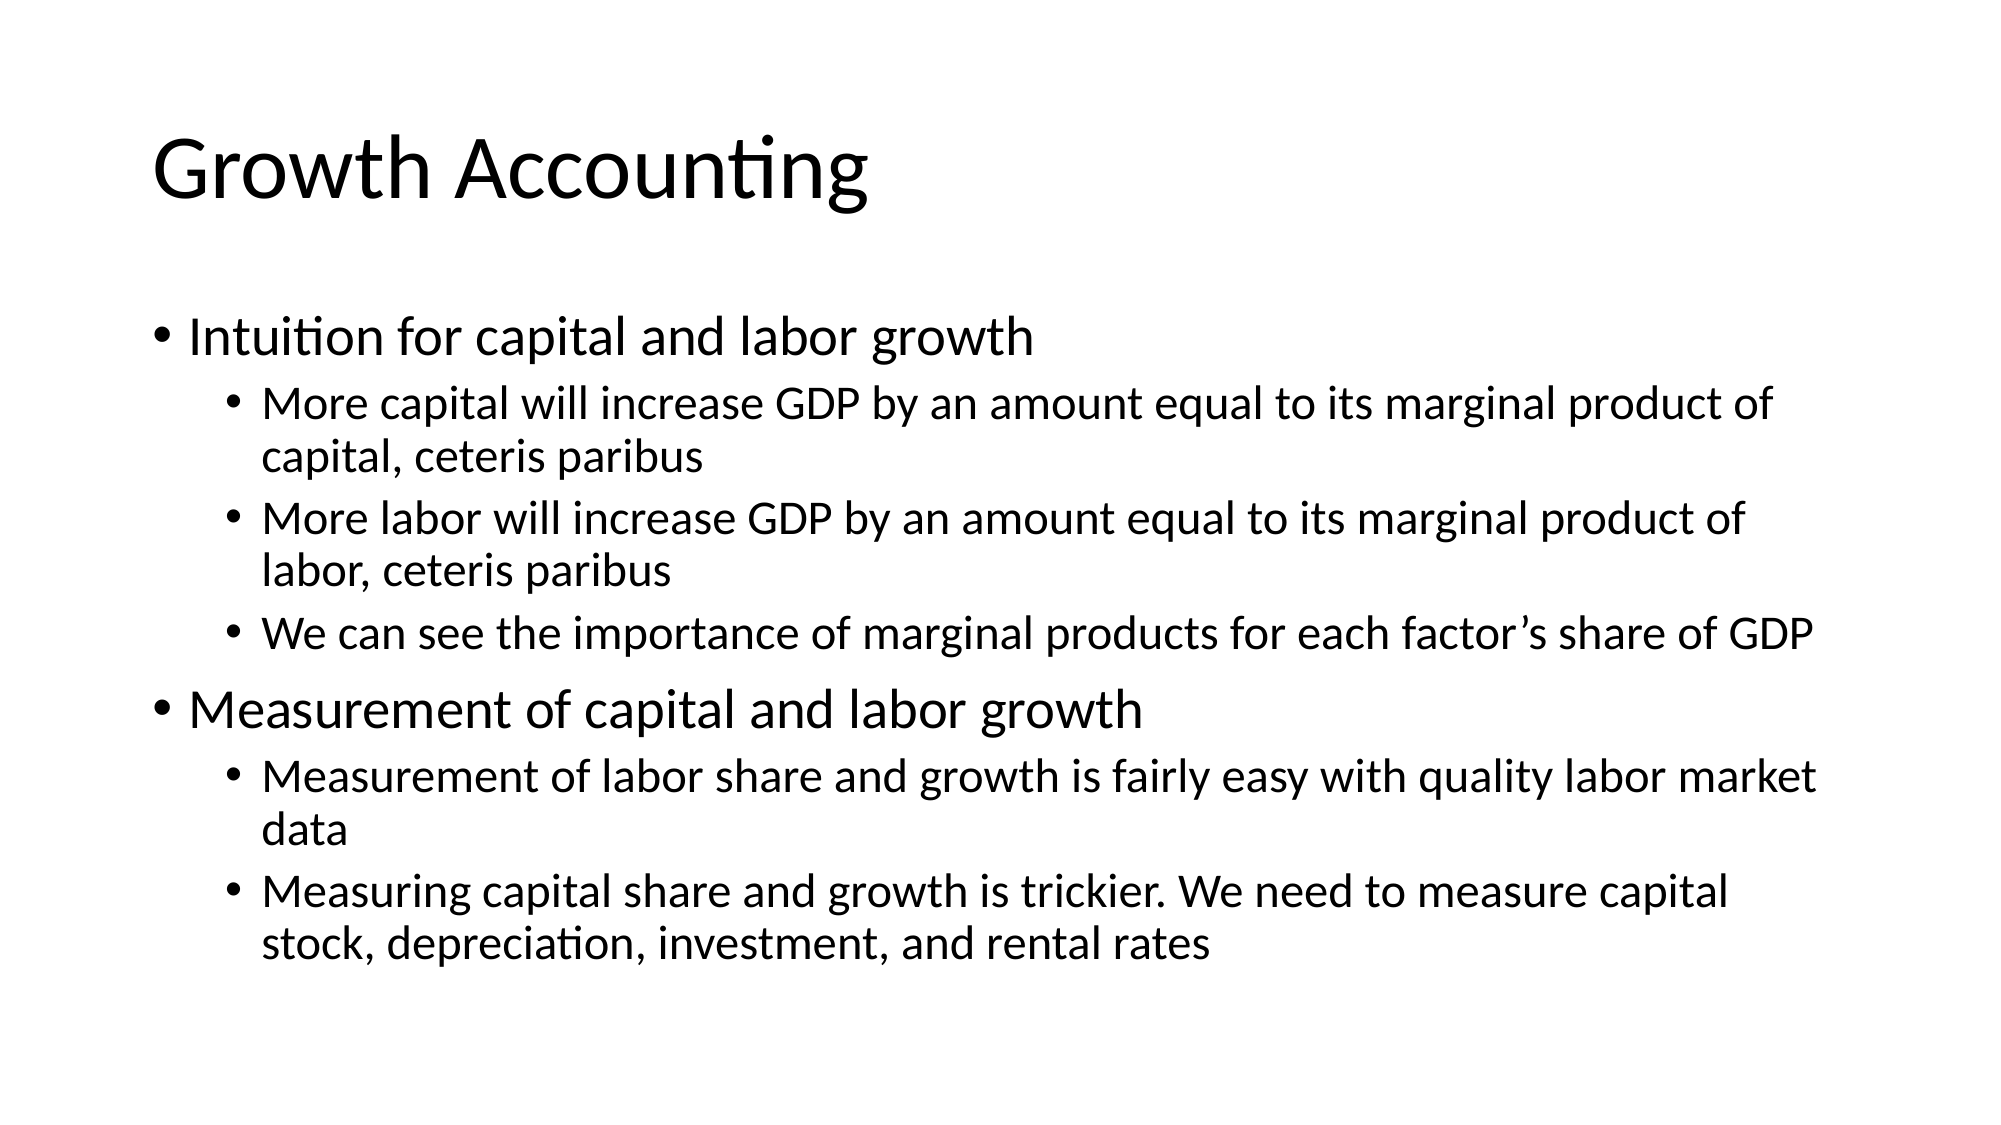

# Growth Accounting
Intuition for capital and labor growth
More capital will increase GDP by an amount equal to its marginal product of capital, ceteris paribus
More labor will increase GDP by an amount equal to its marginal product of labor, ceteris paribus
We can see the importance of marginal products for each factor’s share of GDP
Measurement of capital and labor growth
Measurement of labor share and growth is fairly easy with quality labor market data
Measuring capital share and growth is trickier. We need to measure capital stock, depreciation, investment, and rental rates